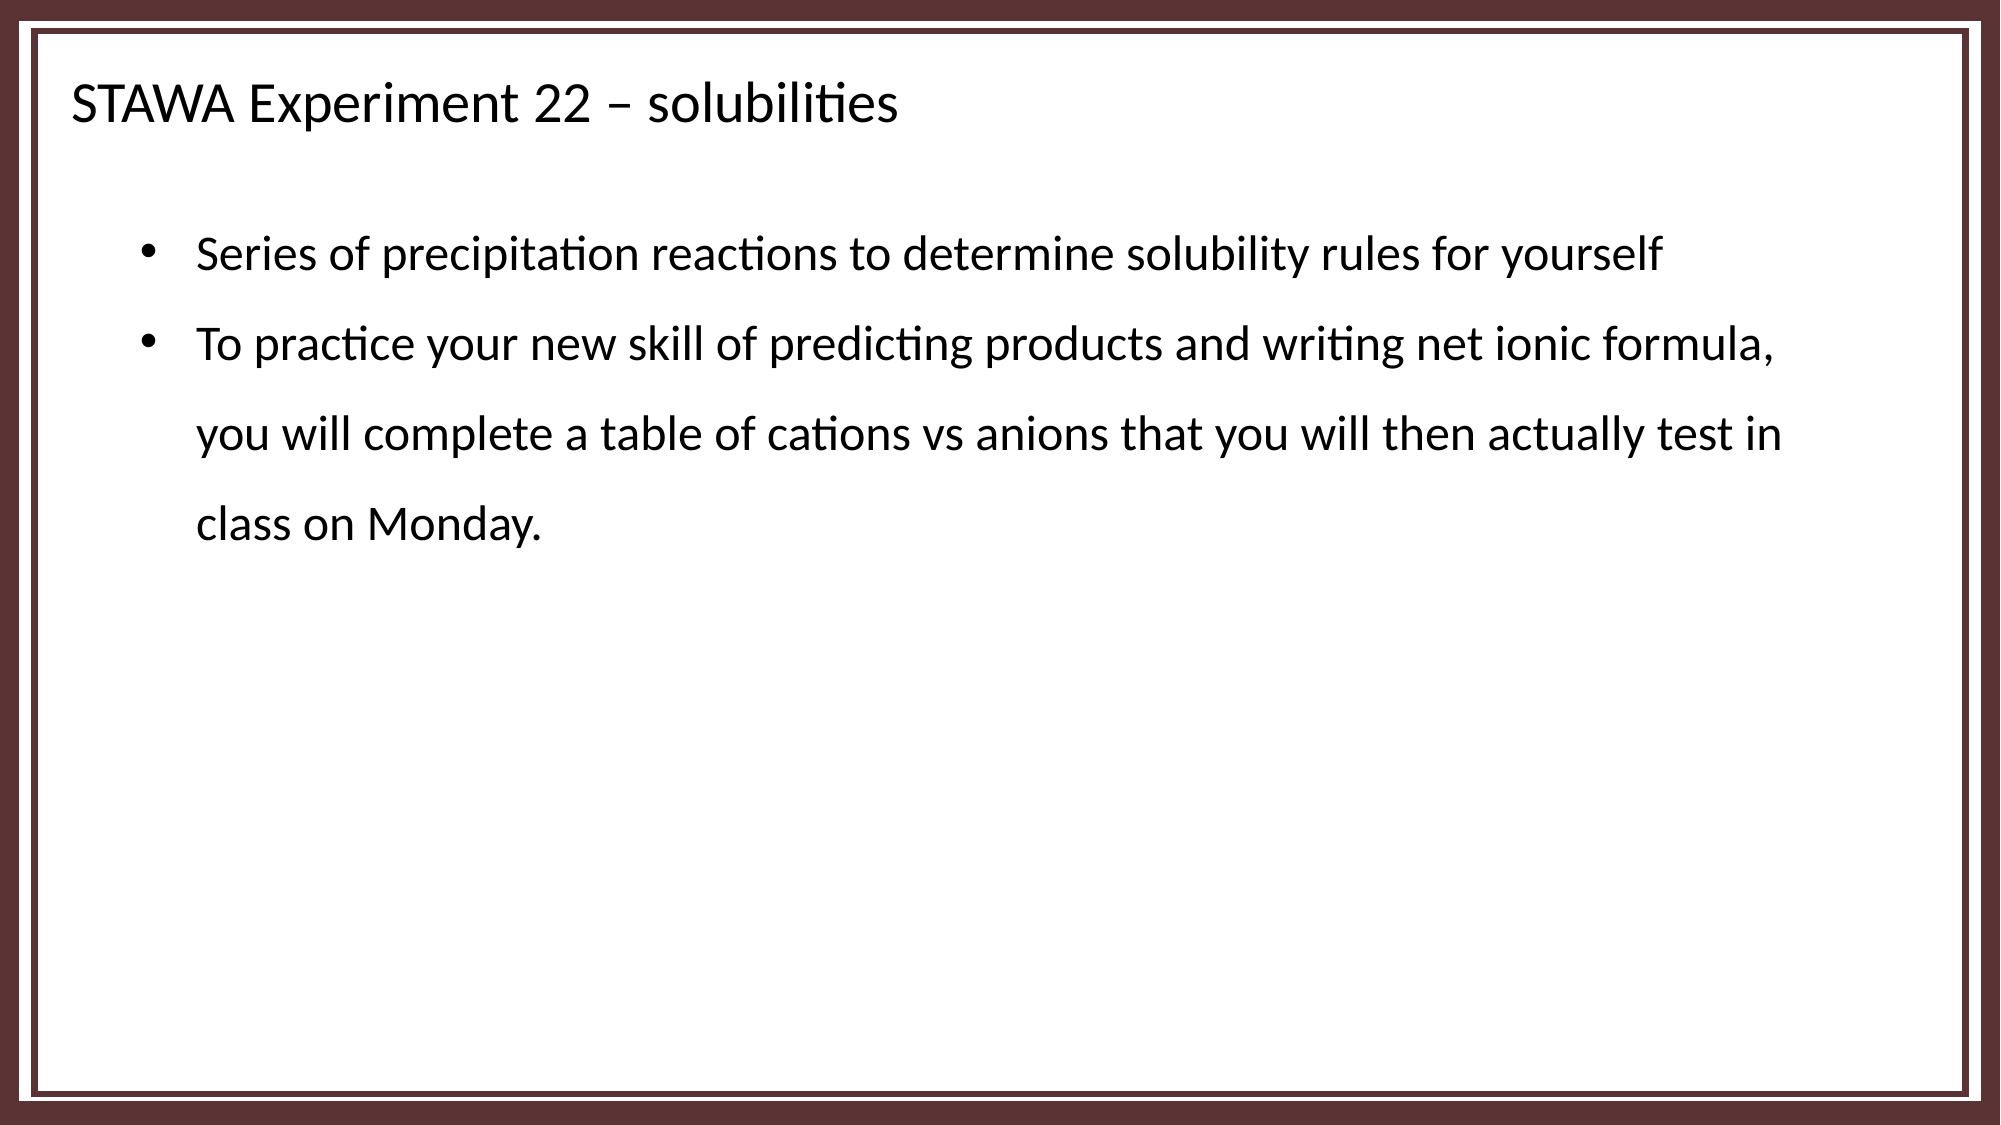

STAWA Experiment 22 – solubilities
Series of precipitation reactions to determine solubility rules for yourself
To practice your new skill of predicting products and writing net ionic formula, you will complete a table of cations vs anions that you will then actually test in class on Monday.